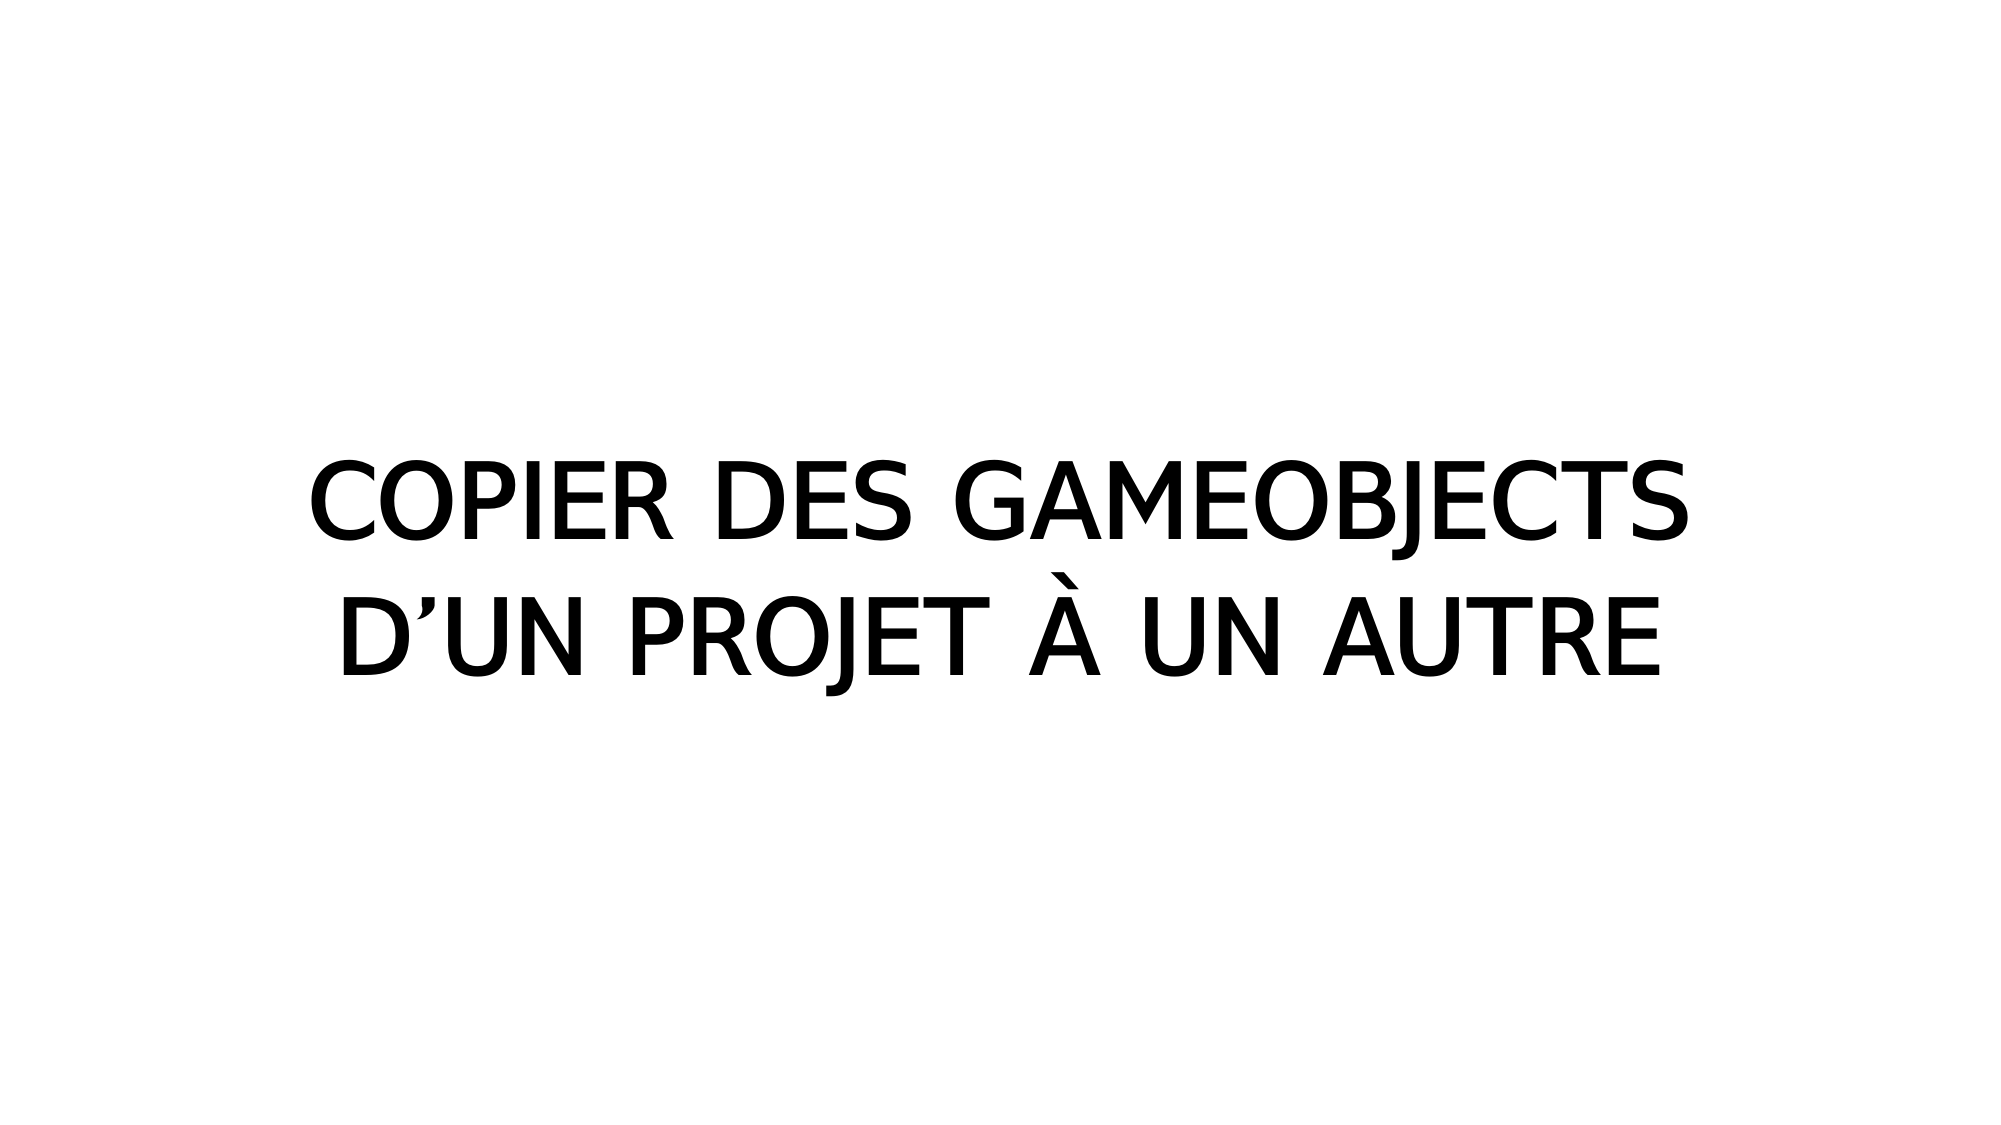

COPIER DES GAMEOBJECTS D’UN PROJET À UN AUTRE